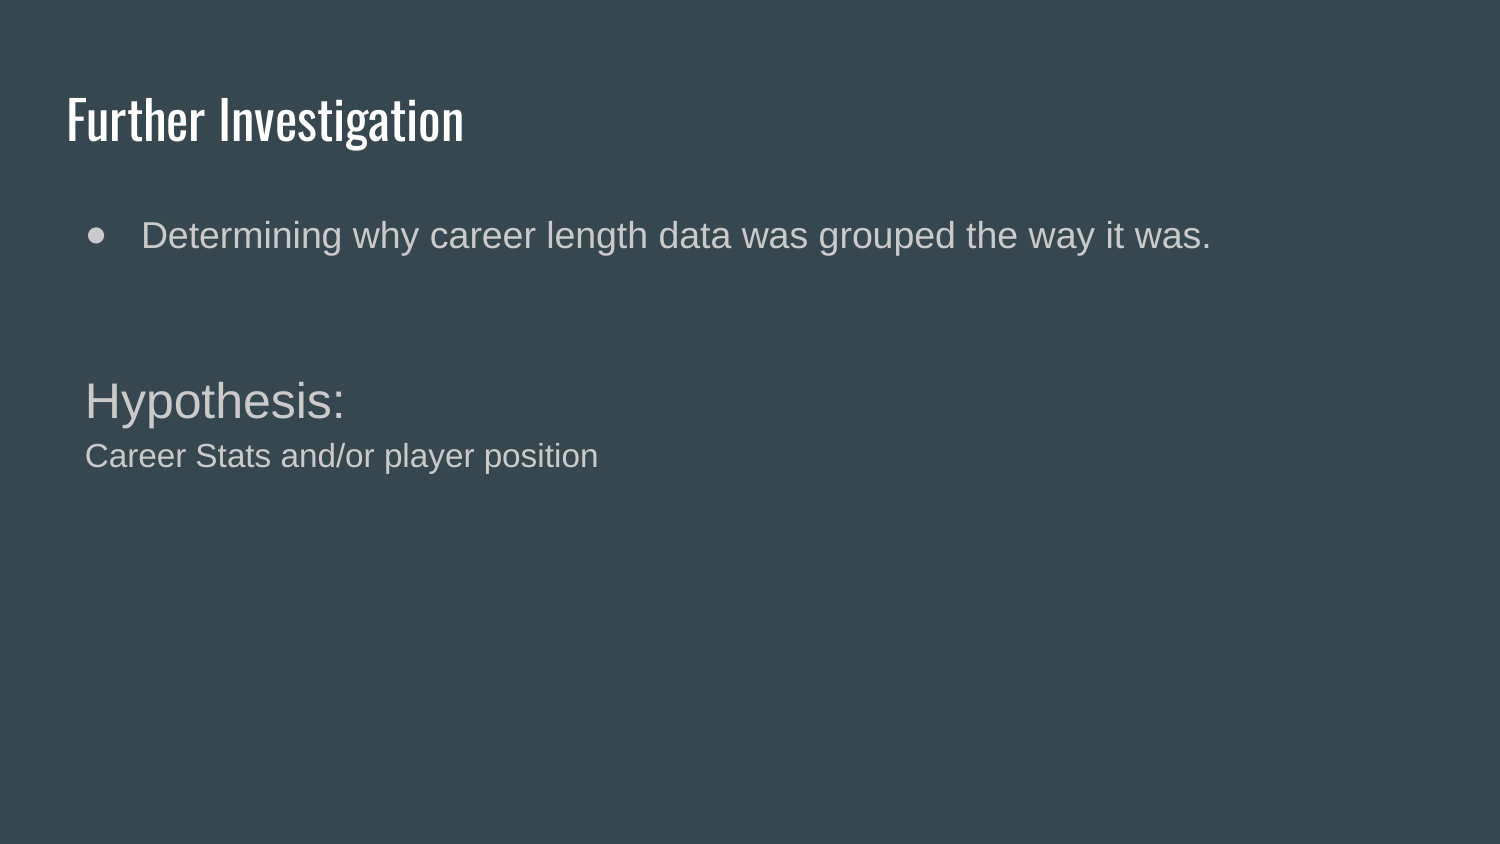

# Further Investigation
Determining why career length data was grouped the way it was.

Hypothesis:
Career Stats and/or player position